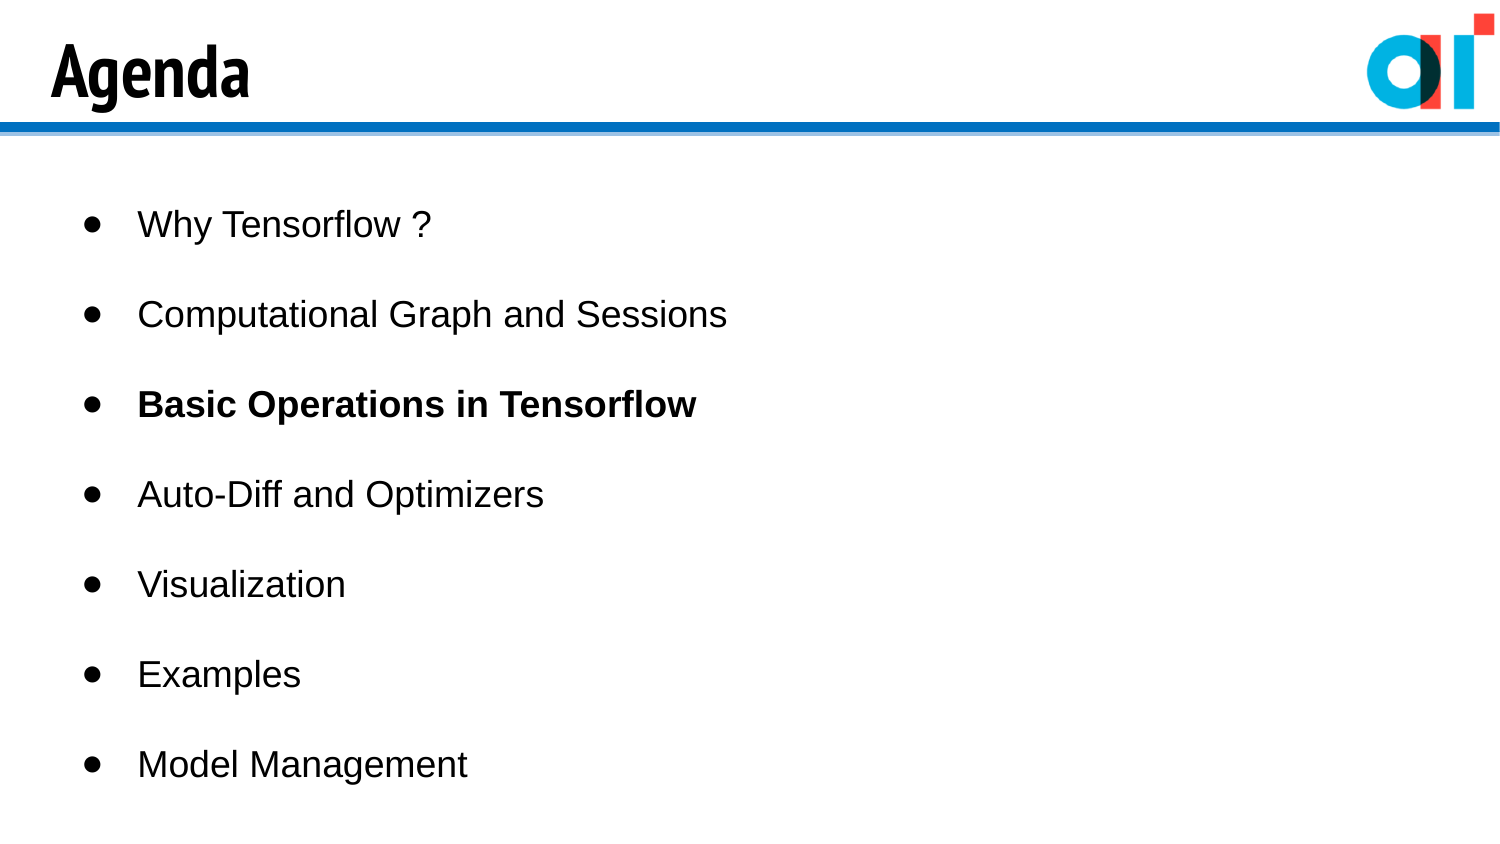

Agenda
Why Tensorflow ?
Computational Graph and Sessions
Basic Operations in Tensorflow
Auto-Diff and Optimizers
Visualization
Examples
Model Management